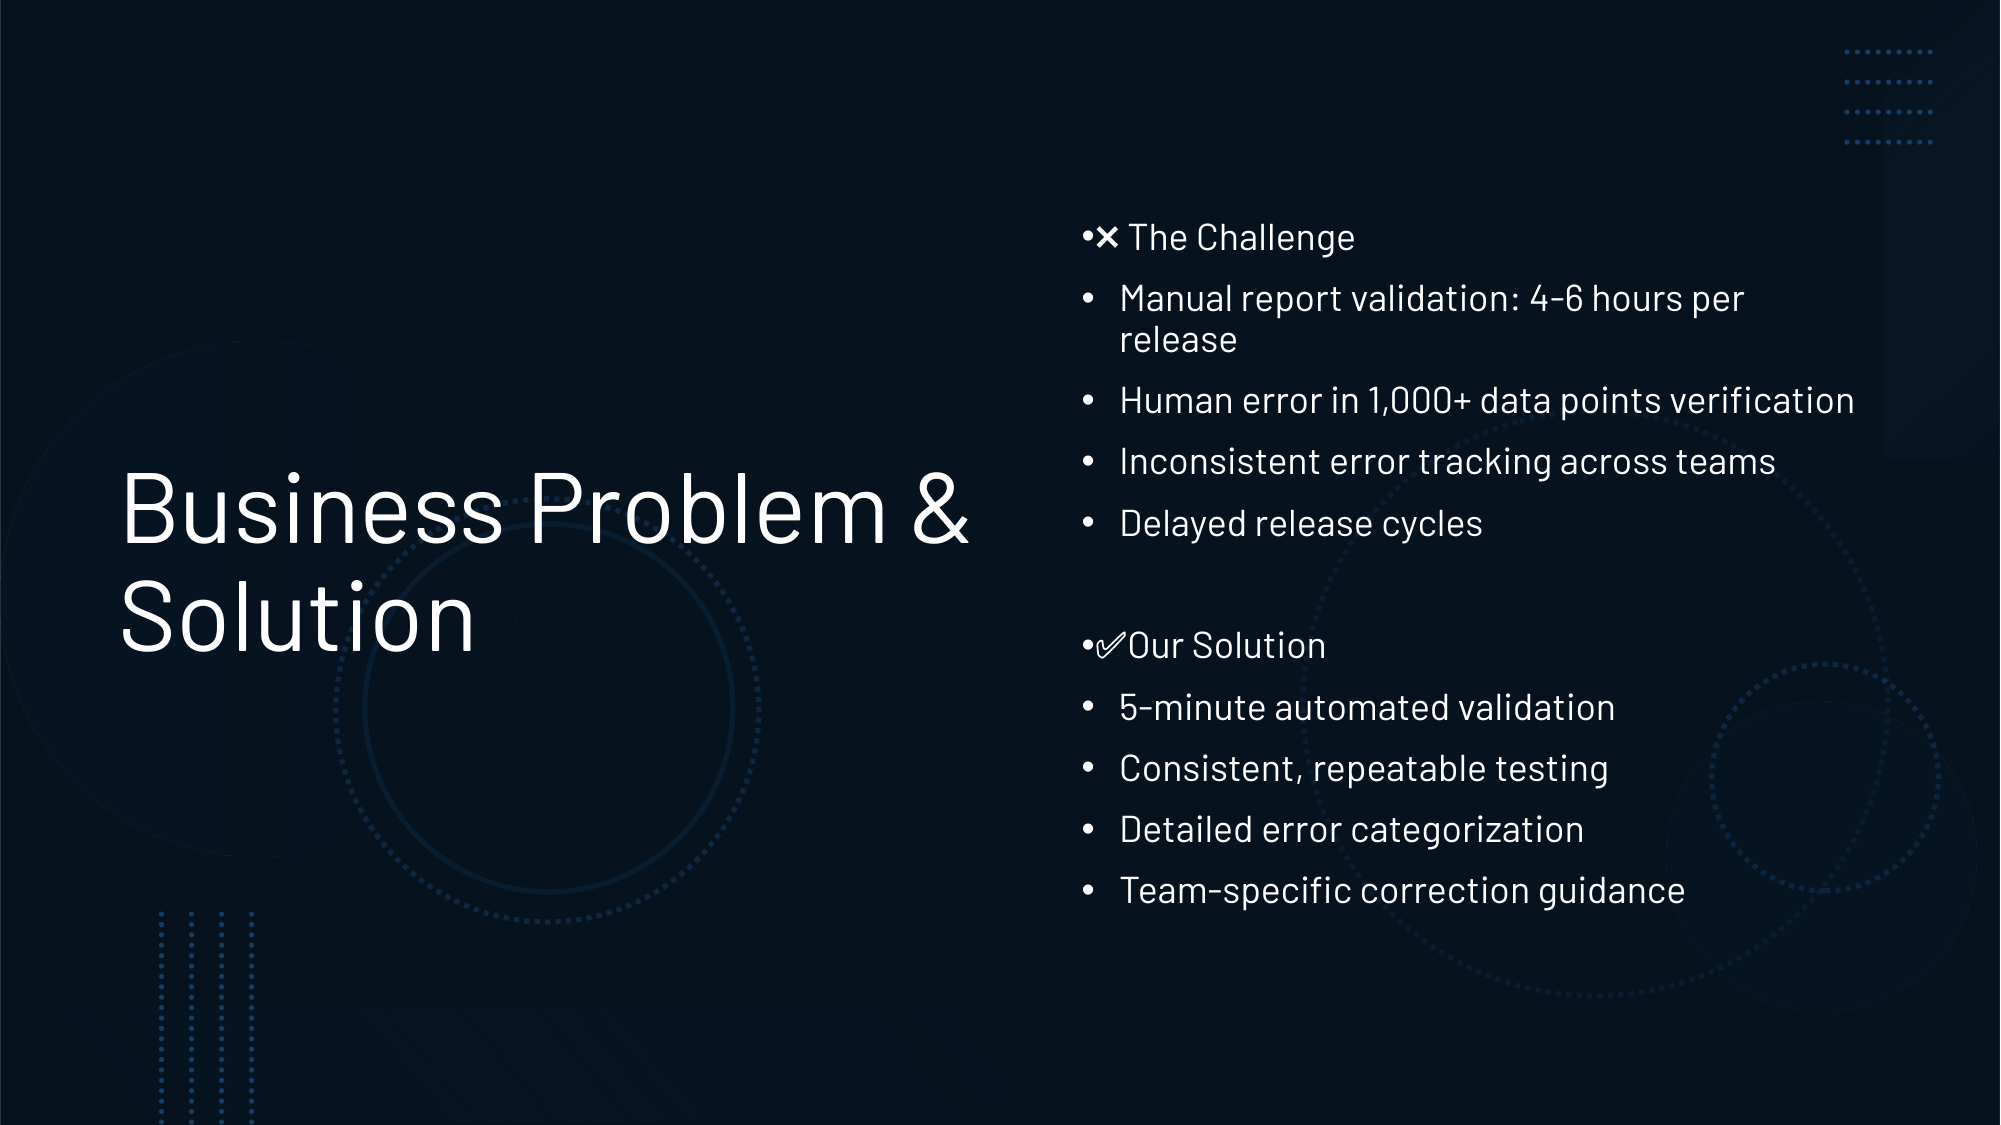

# Business Problem & Solution
❌ The Challenge
Manual report validation: 4-6 hours per release
Human error in 1,000+ data points verification
Inconsistent error tracking across teams
Delayed release cycles

✅Our Solution
5-minute automated validation
Consistent, repeatable testing
Detailed error categorization
Team-specific correction guidance